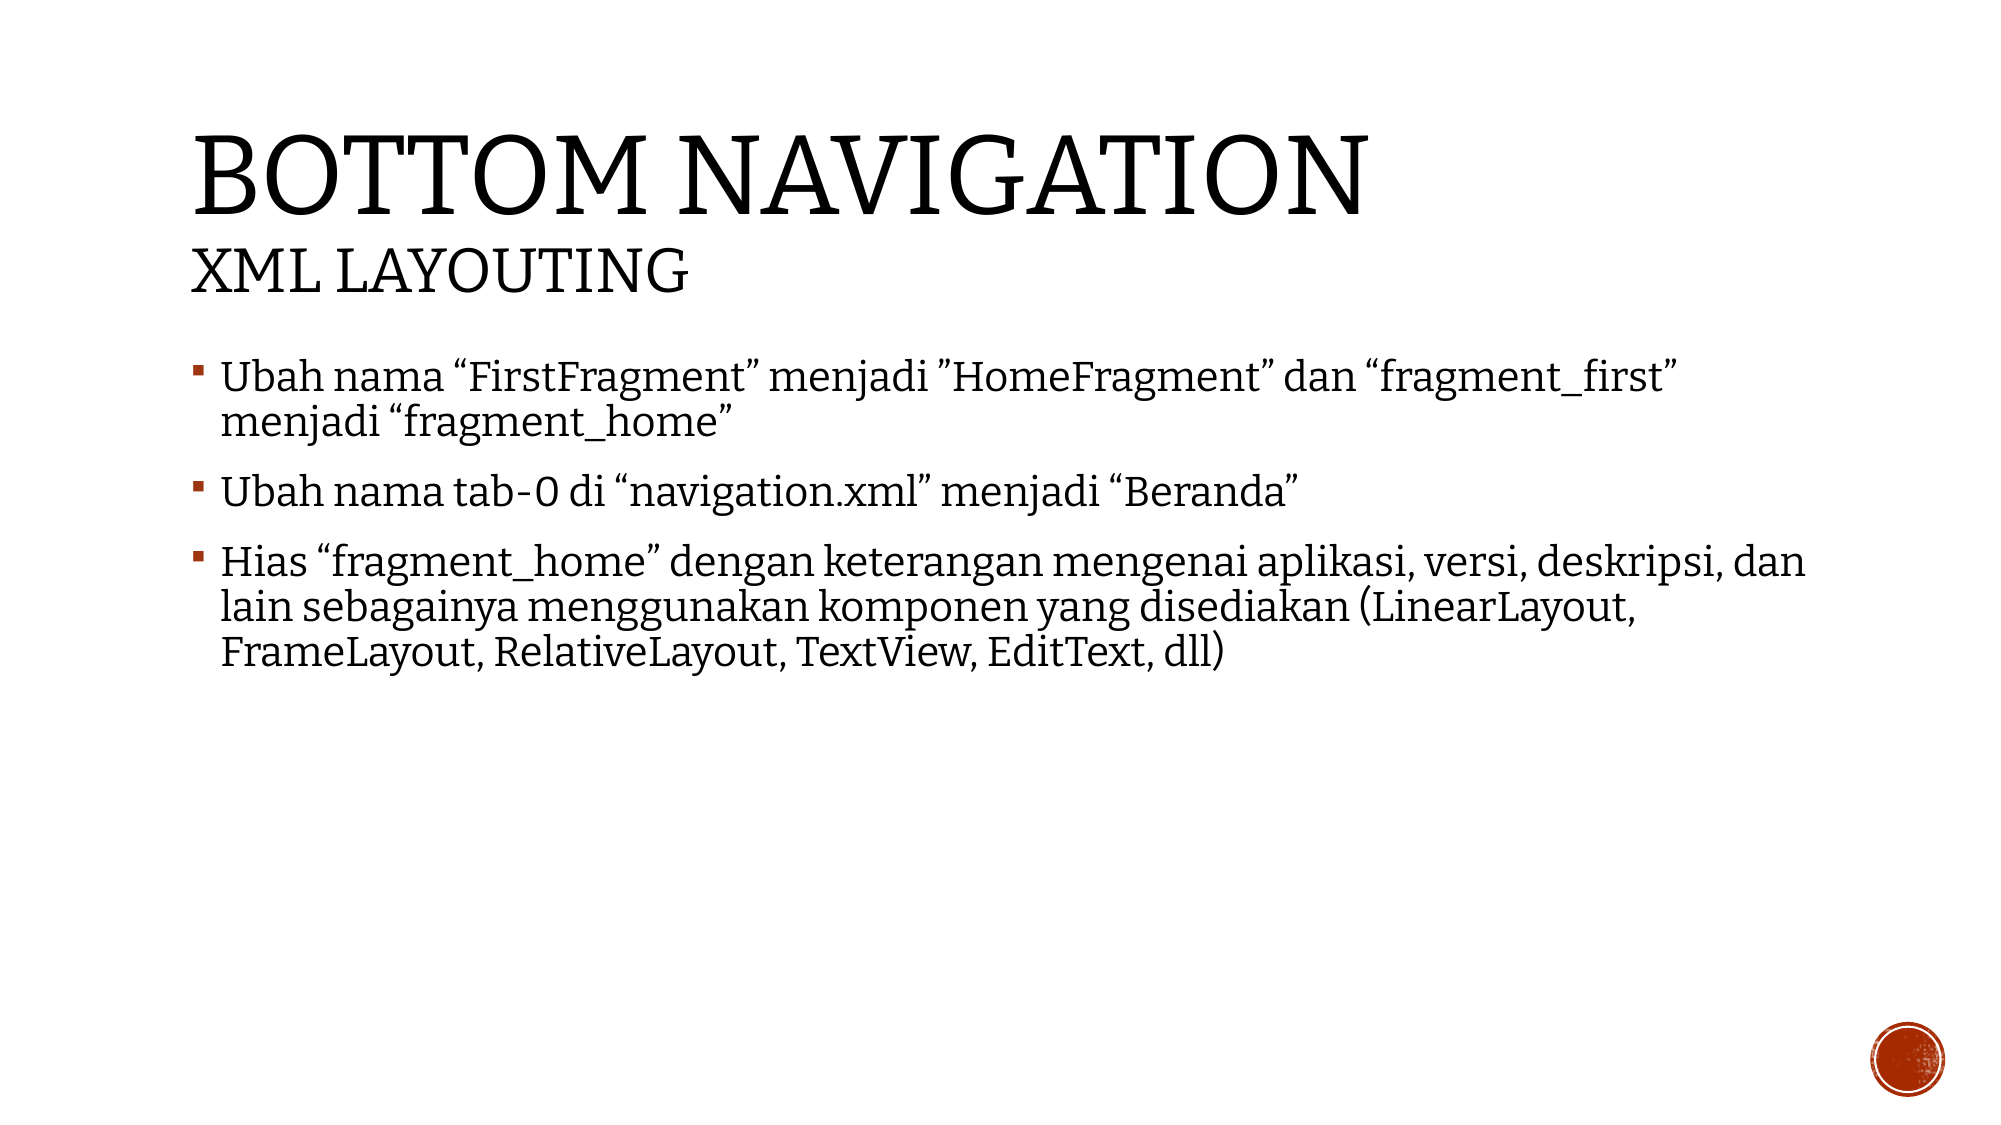

# Bottom Navigation Xml Layouting
Ubah nama “FirstFragment” menjadi ”HomeFragment” dan “fragment_first” menjadi “fragment_home”
Ubah nama tab-0 di “navigation.xml” menjadi “Beranda”
Hias “fragment_home” dengan keterangan mengenai aplikasi, versi, deskripsi, dan lain sebagainya menggunakan komponen yang disediakan (LinearLayout, FrameLayout, RelativeLayout, TextView, EditText, dll)